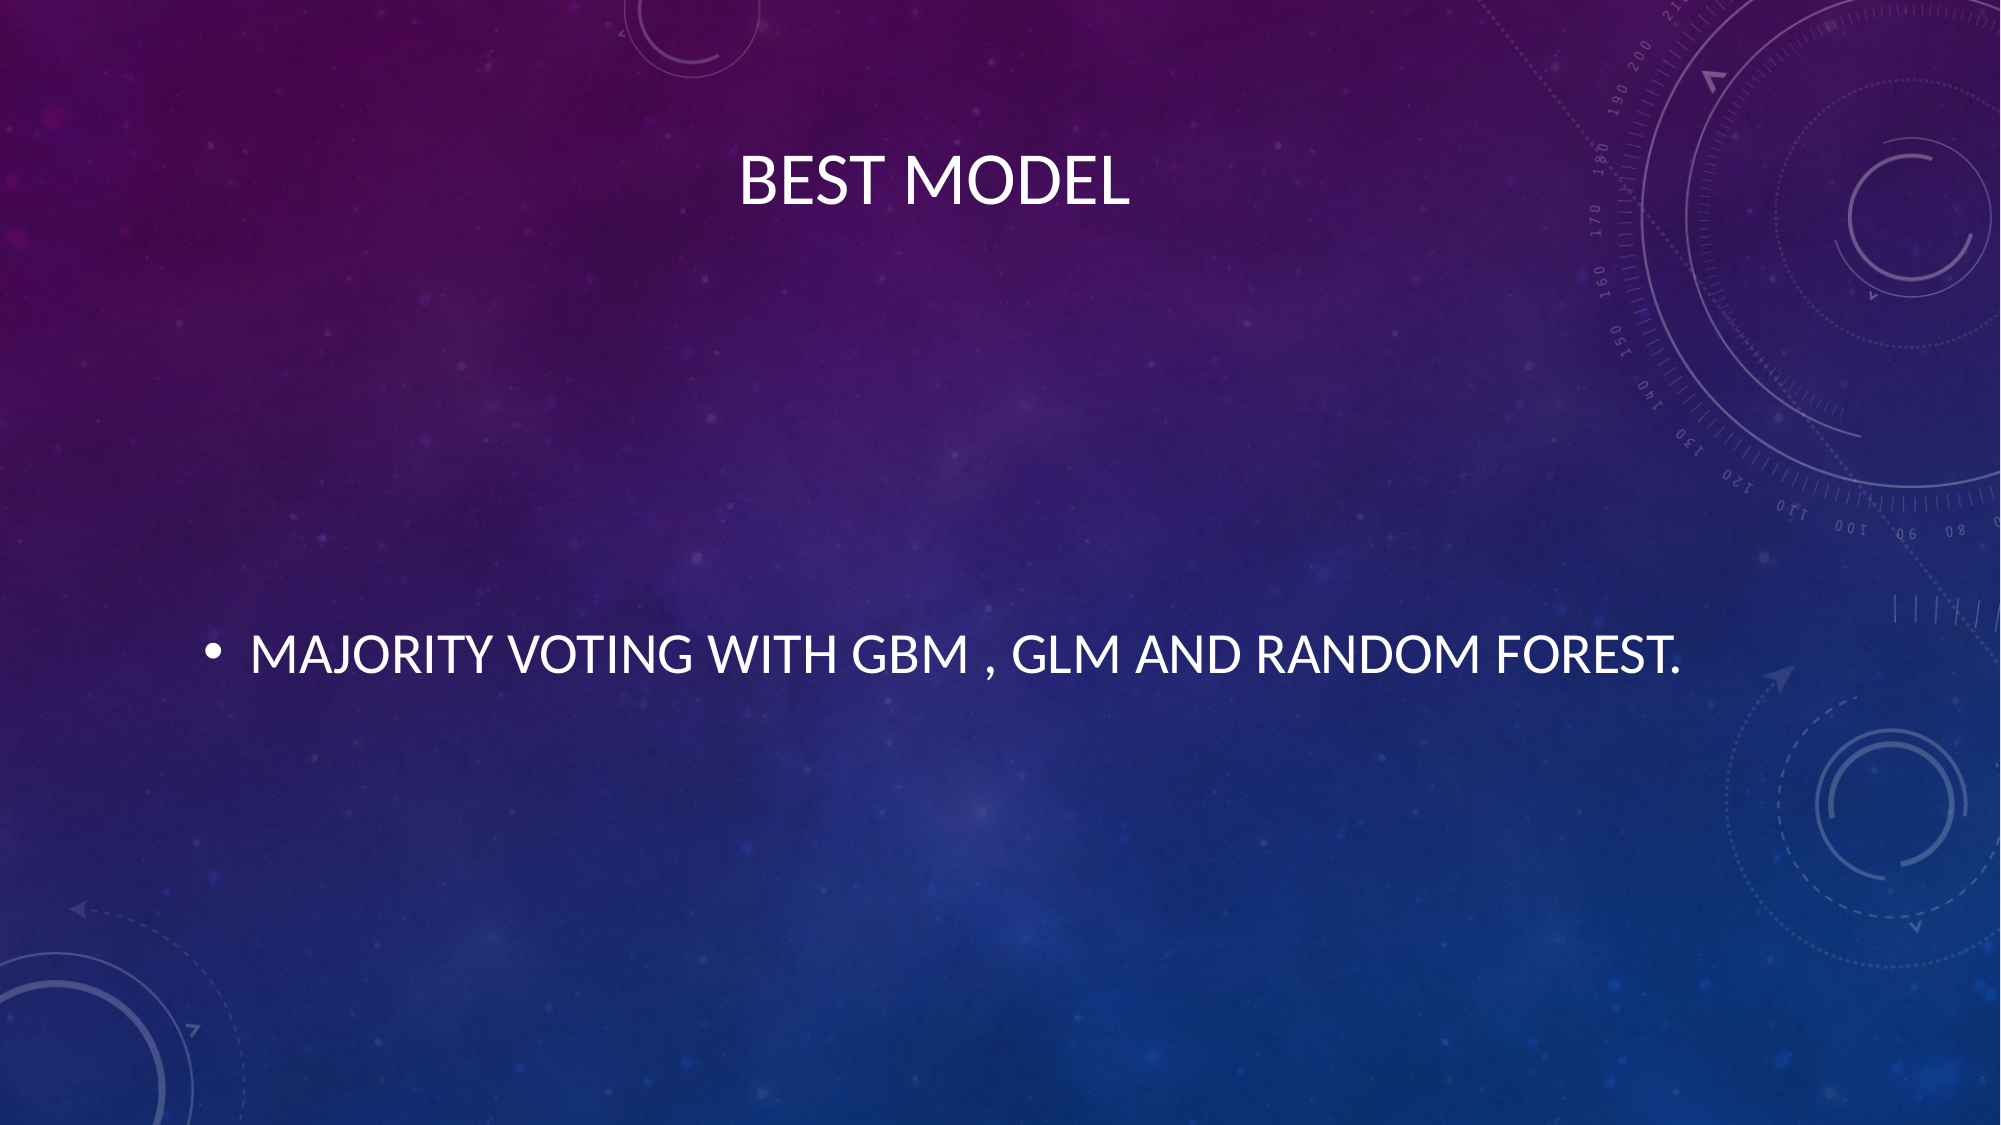

# BEST MODEL
MAJORITY VOTING WITH GBM , GLM AND RANDOM FOREST.